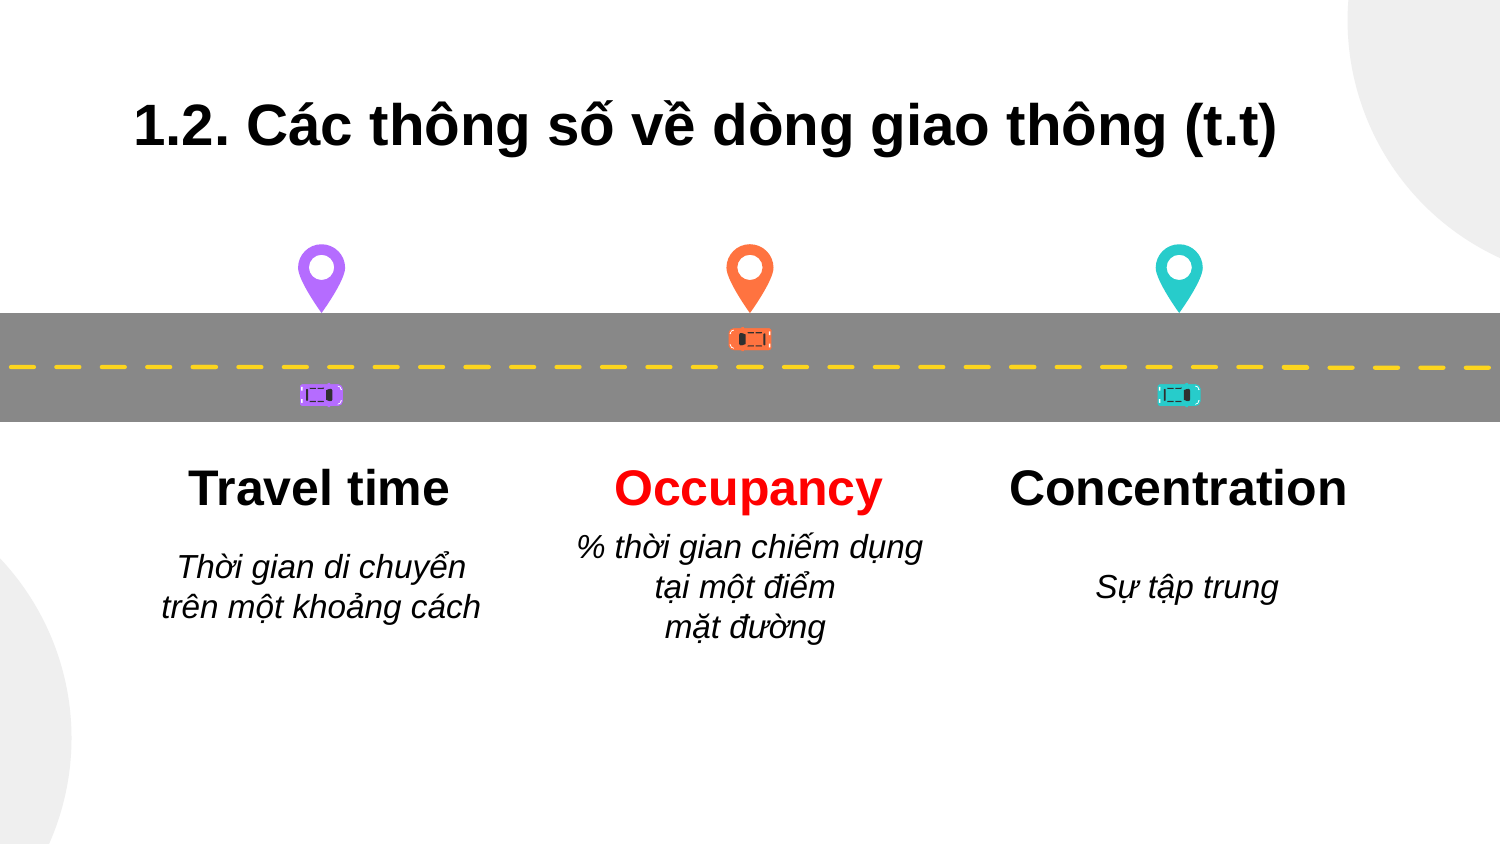

1.2. Các thông số về dòng giao thông (t.t)

Travel time
Occupancy
Concentration
Thời gian di chuyển trên một khoảng cách
% thời gian chiếm dụng tại một điểm
mặt đường
Sự tập trung